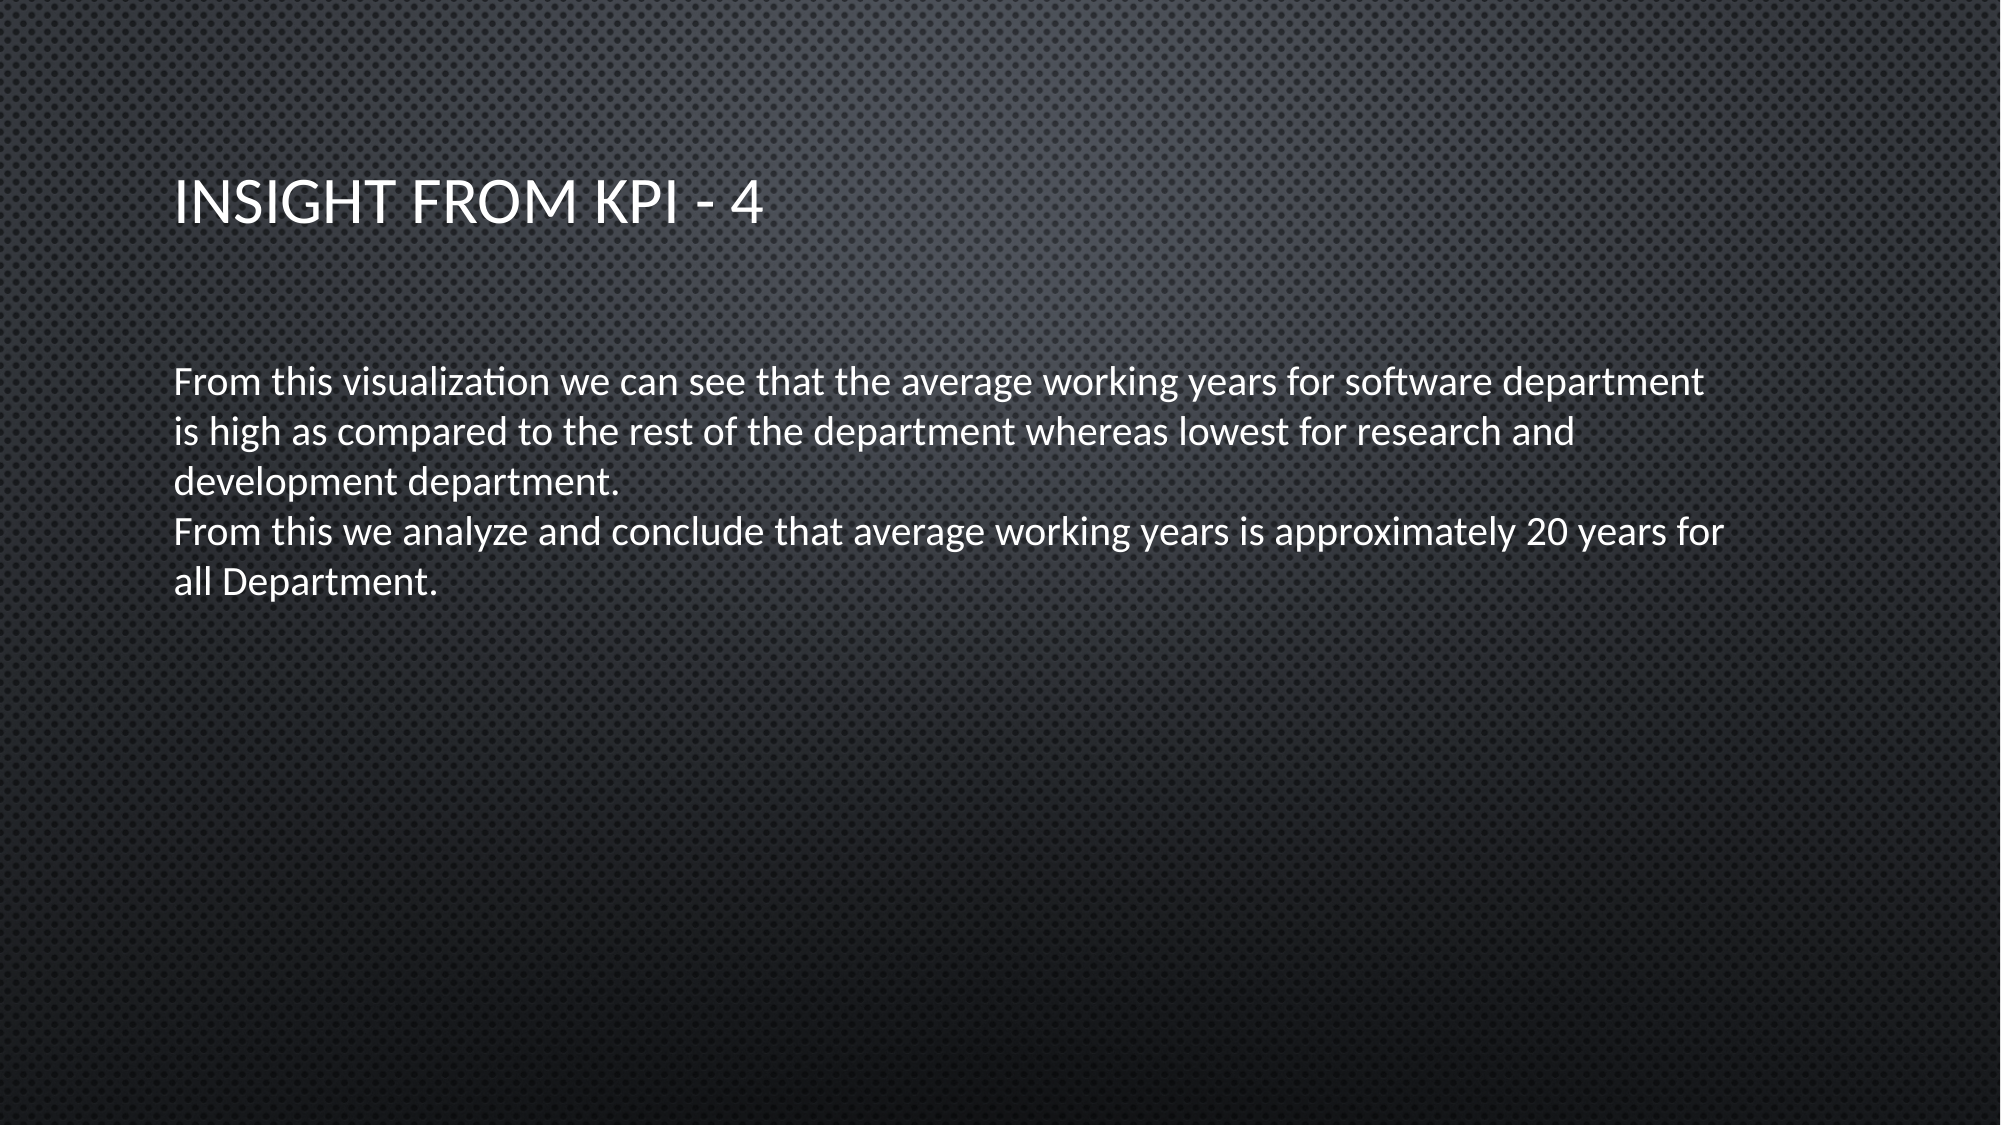

# Insight from KPI - 4
From this visualization we can see that the average working years for software department is high as compared to the rest of the department whereas lowest for research and development department.
From this we analyze and conclude that average working years is approximately 20 years for all Department.

16